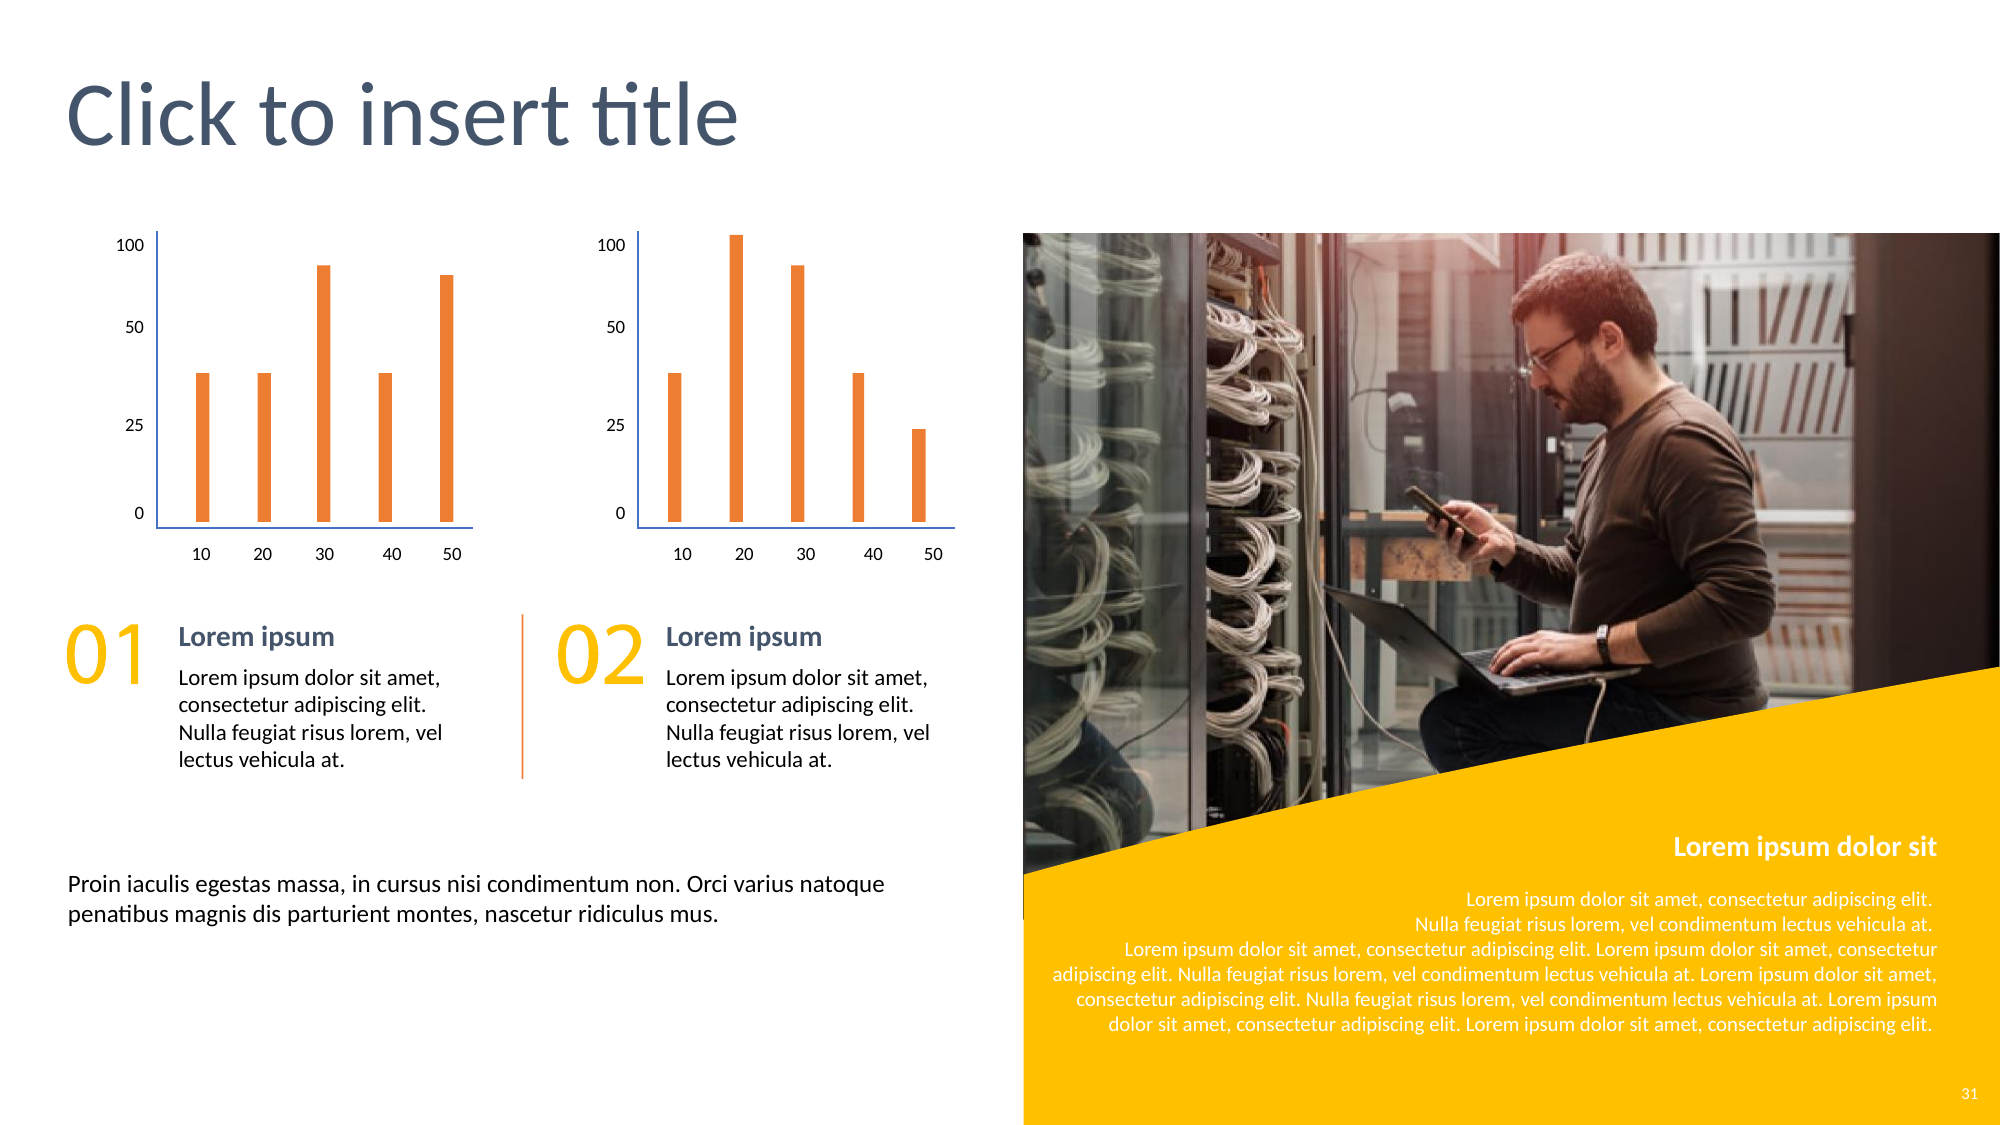

# Click to insert title

100
50
25
0
10
20
30
40
50

100
50
25
0
10
20
30
40
50

Lorem ipsum
Lorem ipsum

Lorem ipsum dolor sit amet, consectetur adipiscing elit.
Nulla feugiat risus lorem, vel lectus vehicula at.
Lorem ipsum dolor sit amet, consectetur adipiscing elit. Nulla feugiat risus lorem, vel lectus vehicula at.
Lorem ipsum dolor sit
Proin iaculis egestas massa, in cursus nisi condimentum non. Orci varius natoque penatibus magnis dis parturient montes, nascetur ridiculus mus.
Lorem ipsum dolor sit amet, consectetur adipiscing elit.
Nulla feugiat risus lorem, vel condimentum lectus vehicula at.
Lorem ipsum dolor sit amet, consectetur adipiscing elit. Lorem ipsum dolor sit amet, consectetur adipiscing elit. Nulla feugiat risus lorem, vel condimentum lectus vehicula at. Lorem ipsum dolor sit amet, consectetur adipiscing elit. Nulla feugiat risus lorem, vel condimentum lectus vehicula at. Lorem ipsum dolor sit amet, consectetur adipiscing elit. Lorem ipsum dolor sit amet, consectetur adipiscing elit.